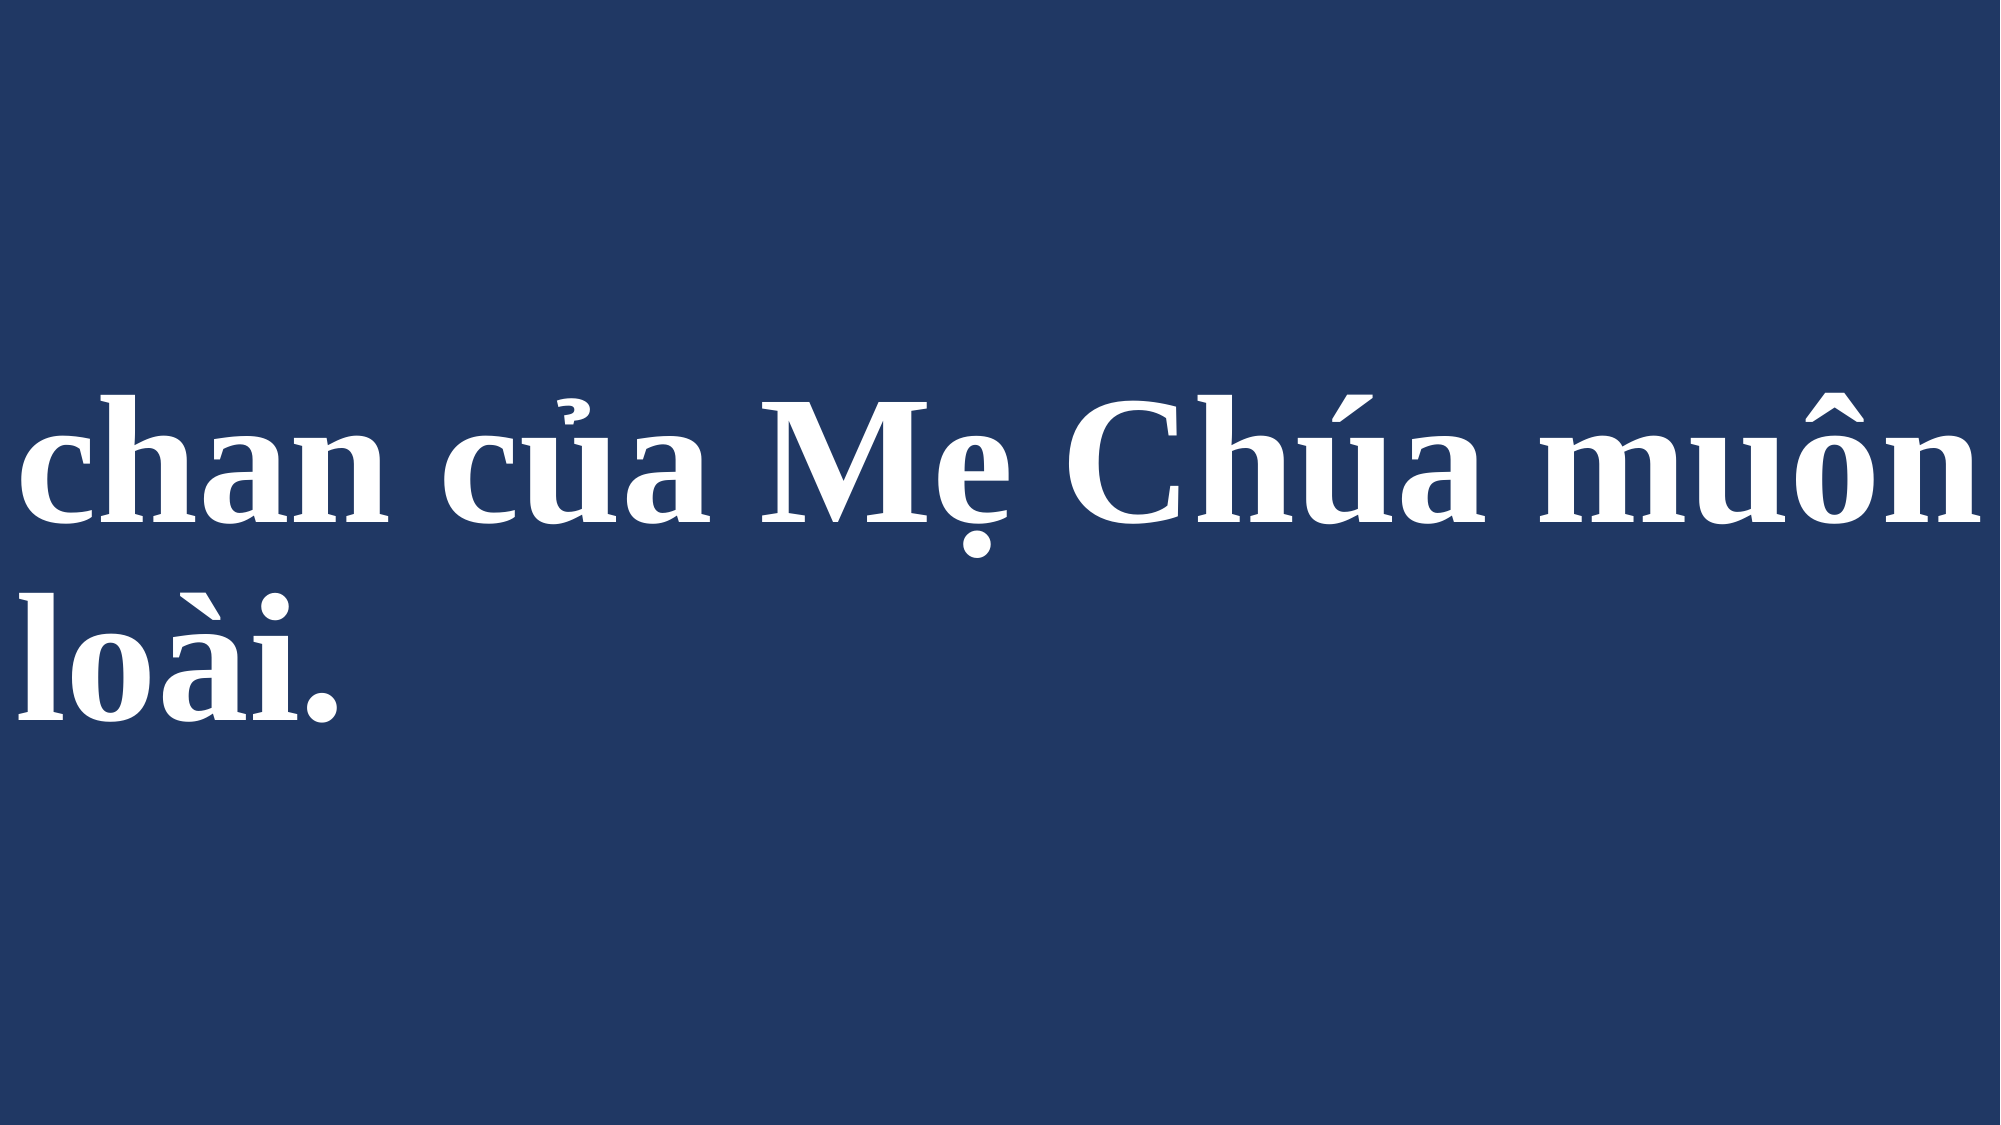

# chan của Mẹ Chúa muôn loài.